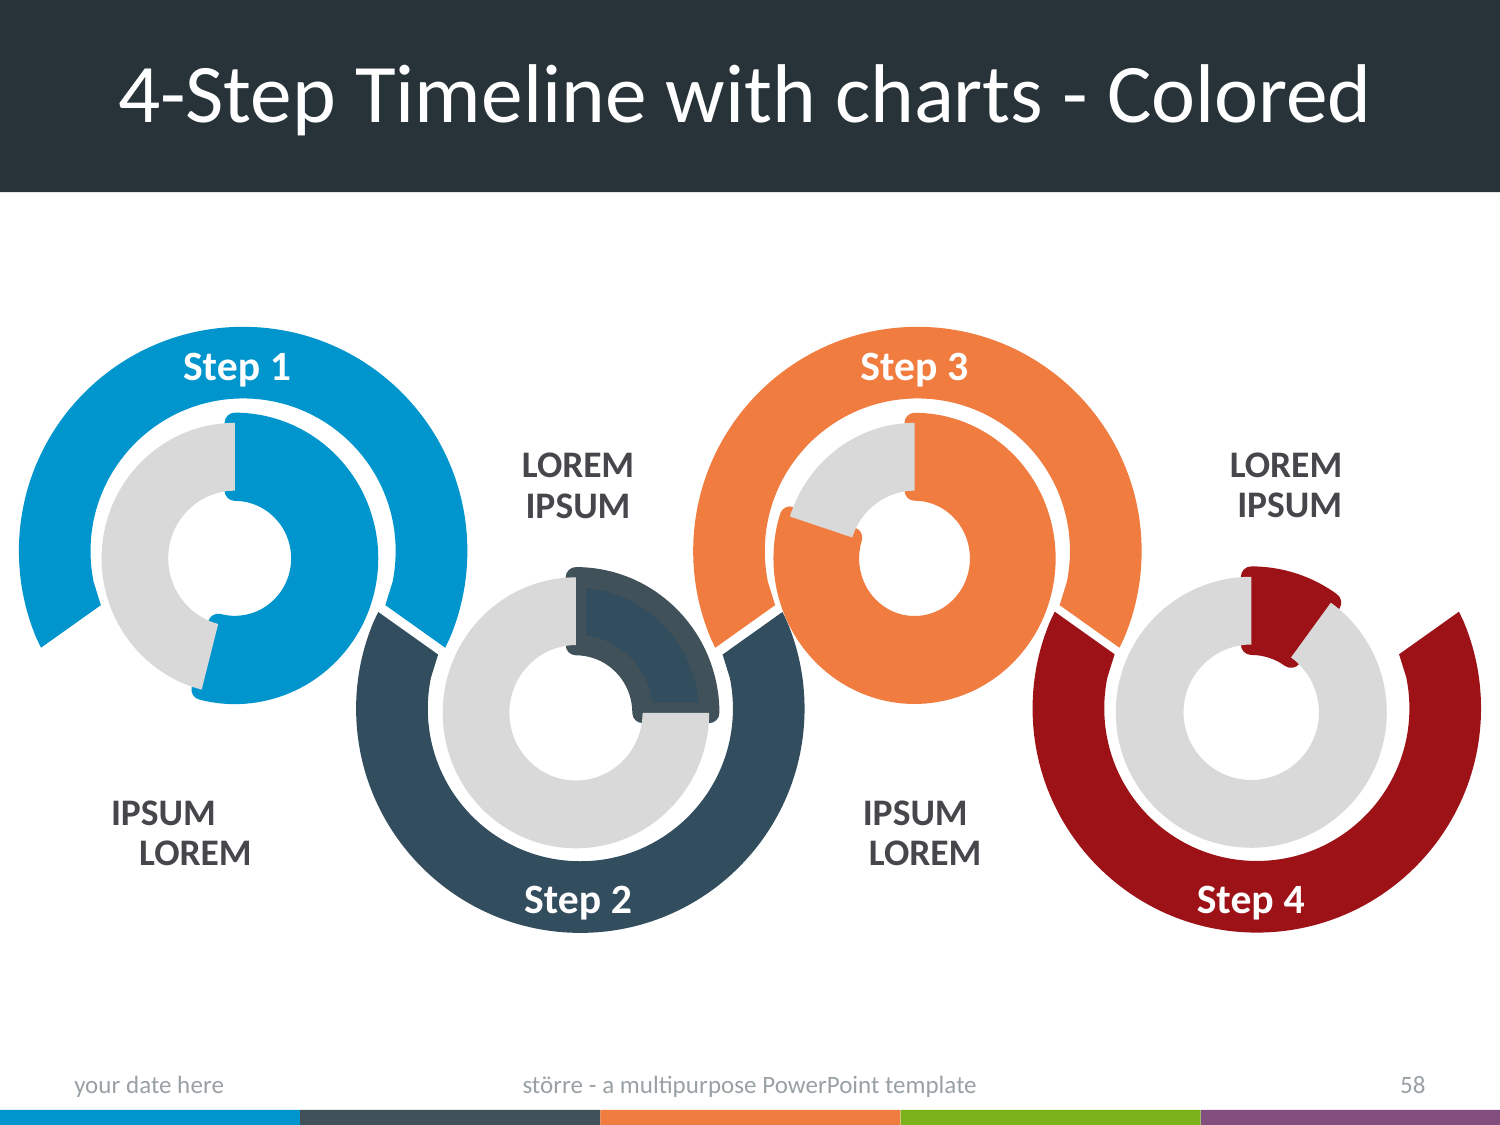

# 4-Step Timeline with charts - Colored
Step 1
Step 3

### Chart

| Category | data |
|---|---|
|  | 54.0 |
|  | 46.0 |

### Chart

| Category | data |
|---|---|
|  | 80.0 |
|  | 20.0 |
Lorem Ipsum
Lorem Ipsum

### Chart

| Category | data |
|---|---|
|  | 10.0 |
|  | 90.0 |

### Chart

| Category | data |
|---|---|
|  | 25.0 |
|  | 75.0 |
Ipsum Lorem
Ipsum Lorem
Step 4
Step 2
your date here
större - a multipurpose PowerPoint template
58